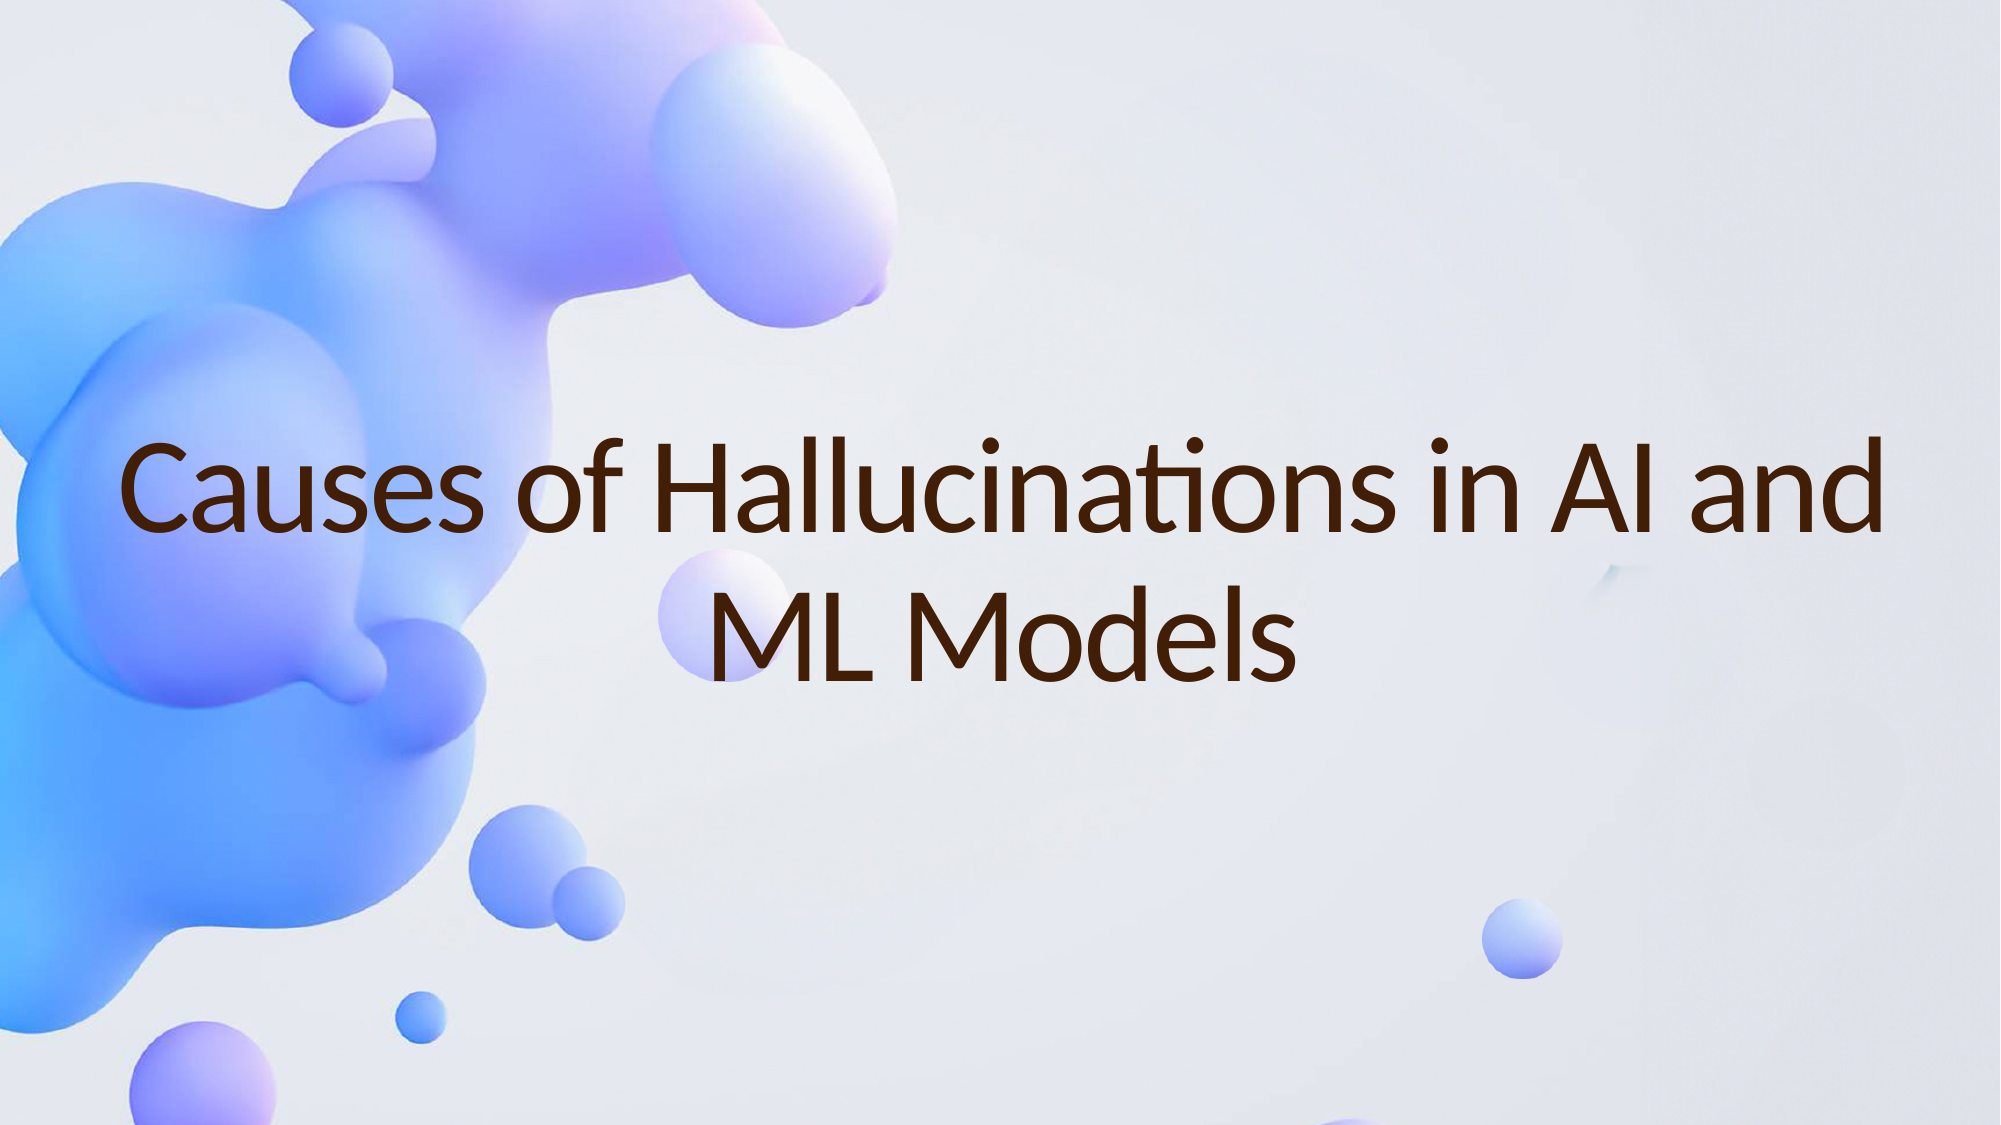

# Causes of Hallucinations in AI and ML Models